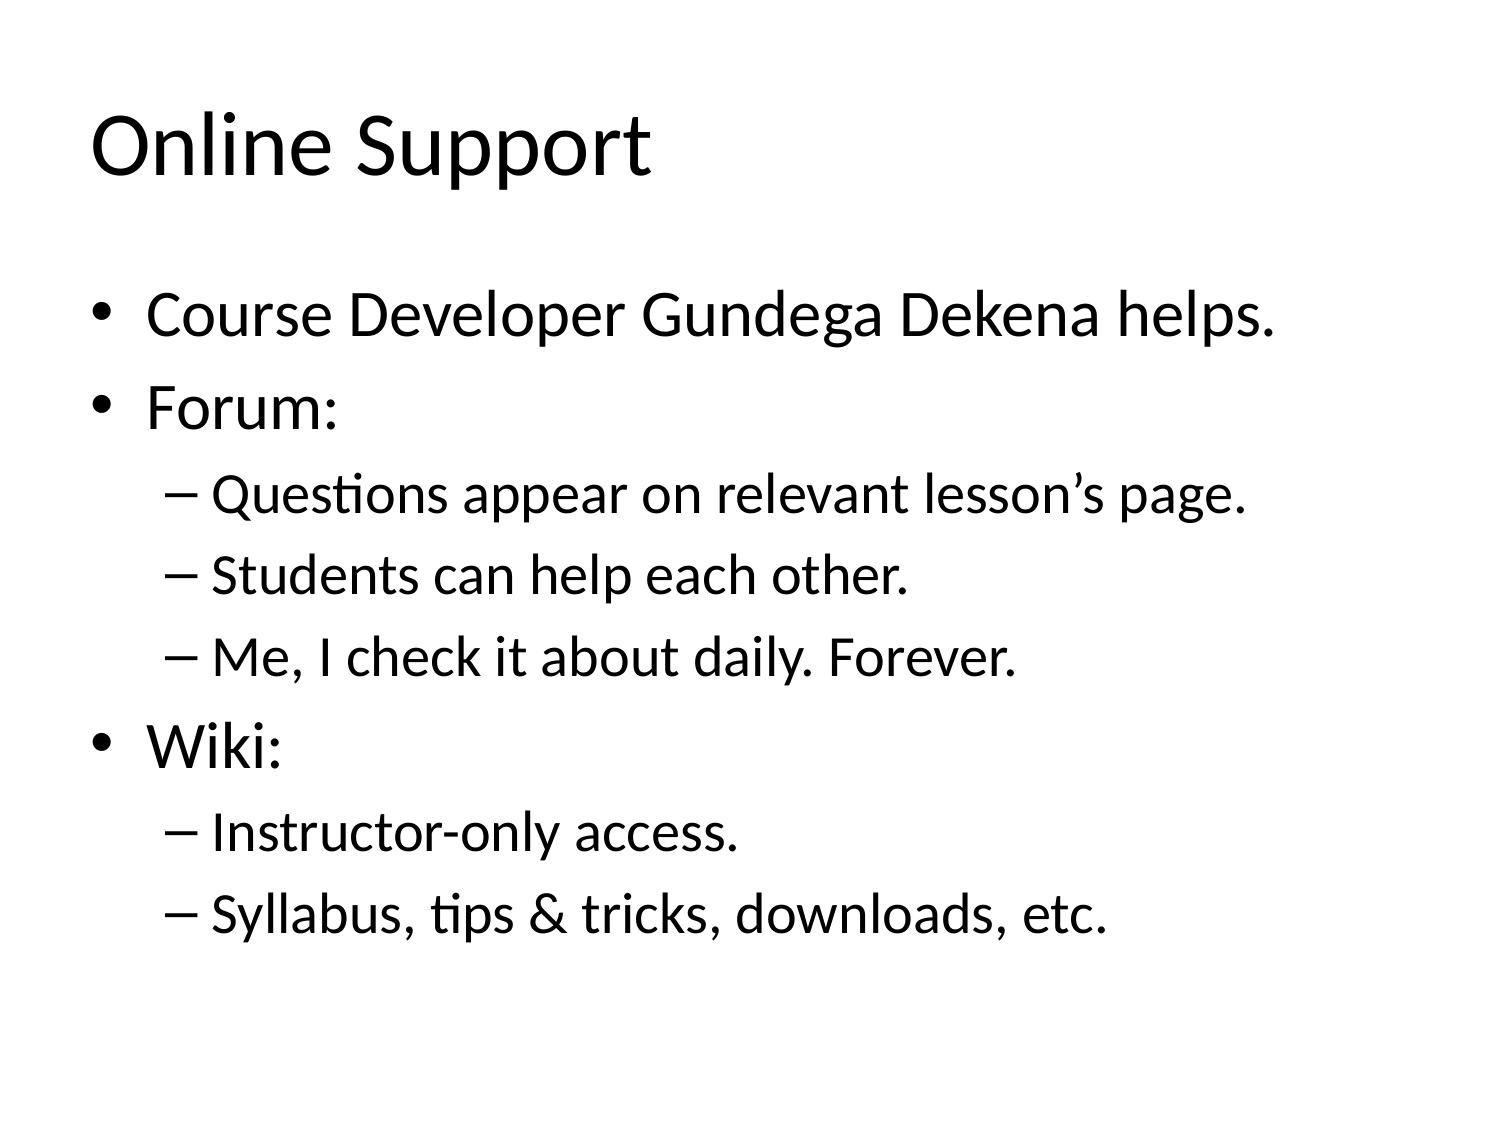

# Online Support
Course Developer Gundega Dekena helps.
Forum:
Questions appear on relevant lesson’s page.
Students can help each other.
Me, I check it about daily. Forever.
Wiki:
Instructor-only access.
Syllabus, tips & tricks, downloads, etc.